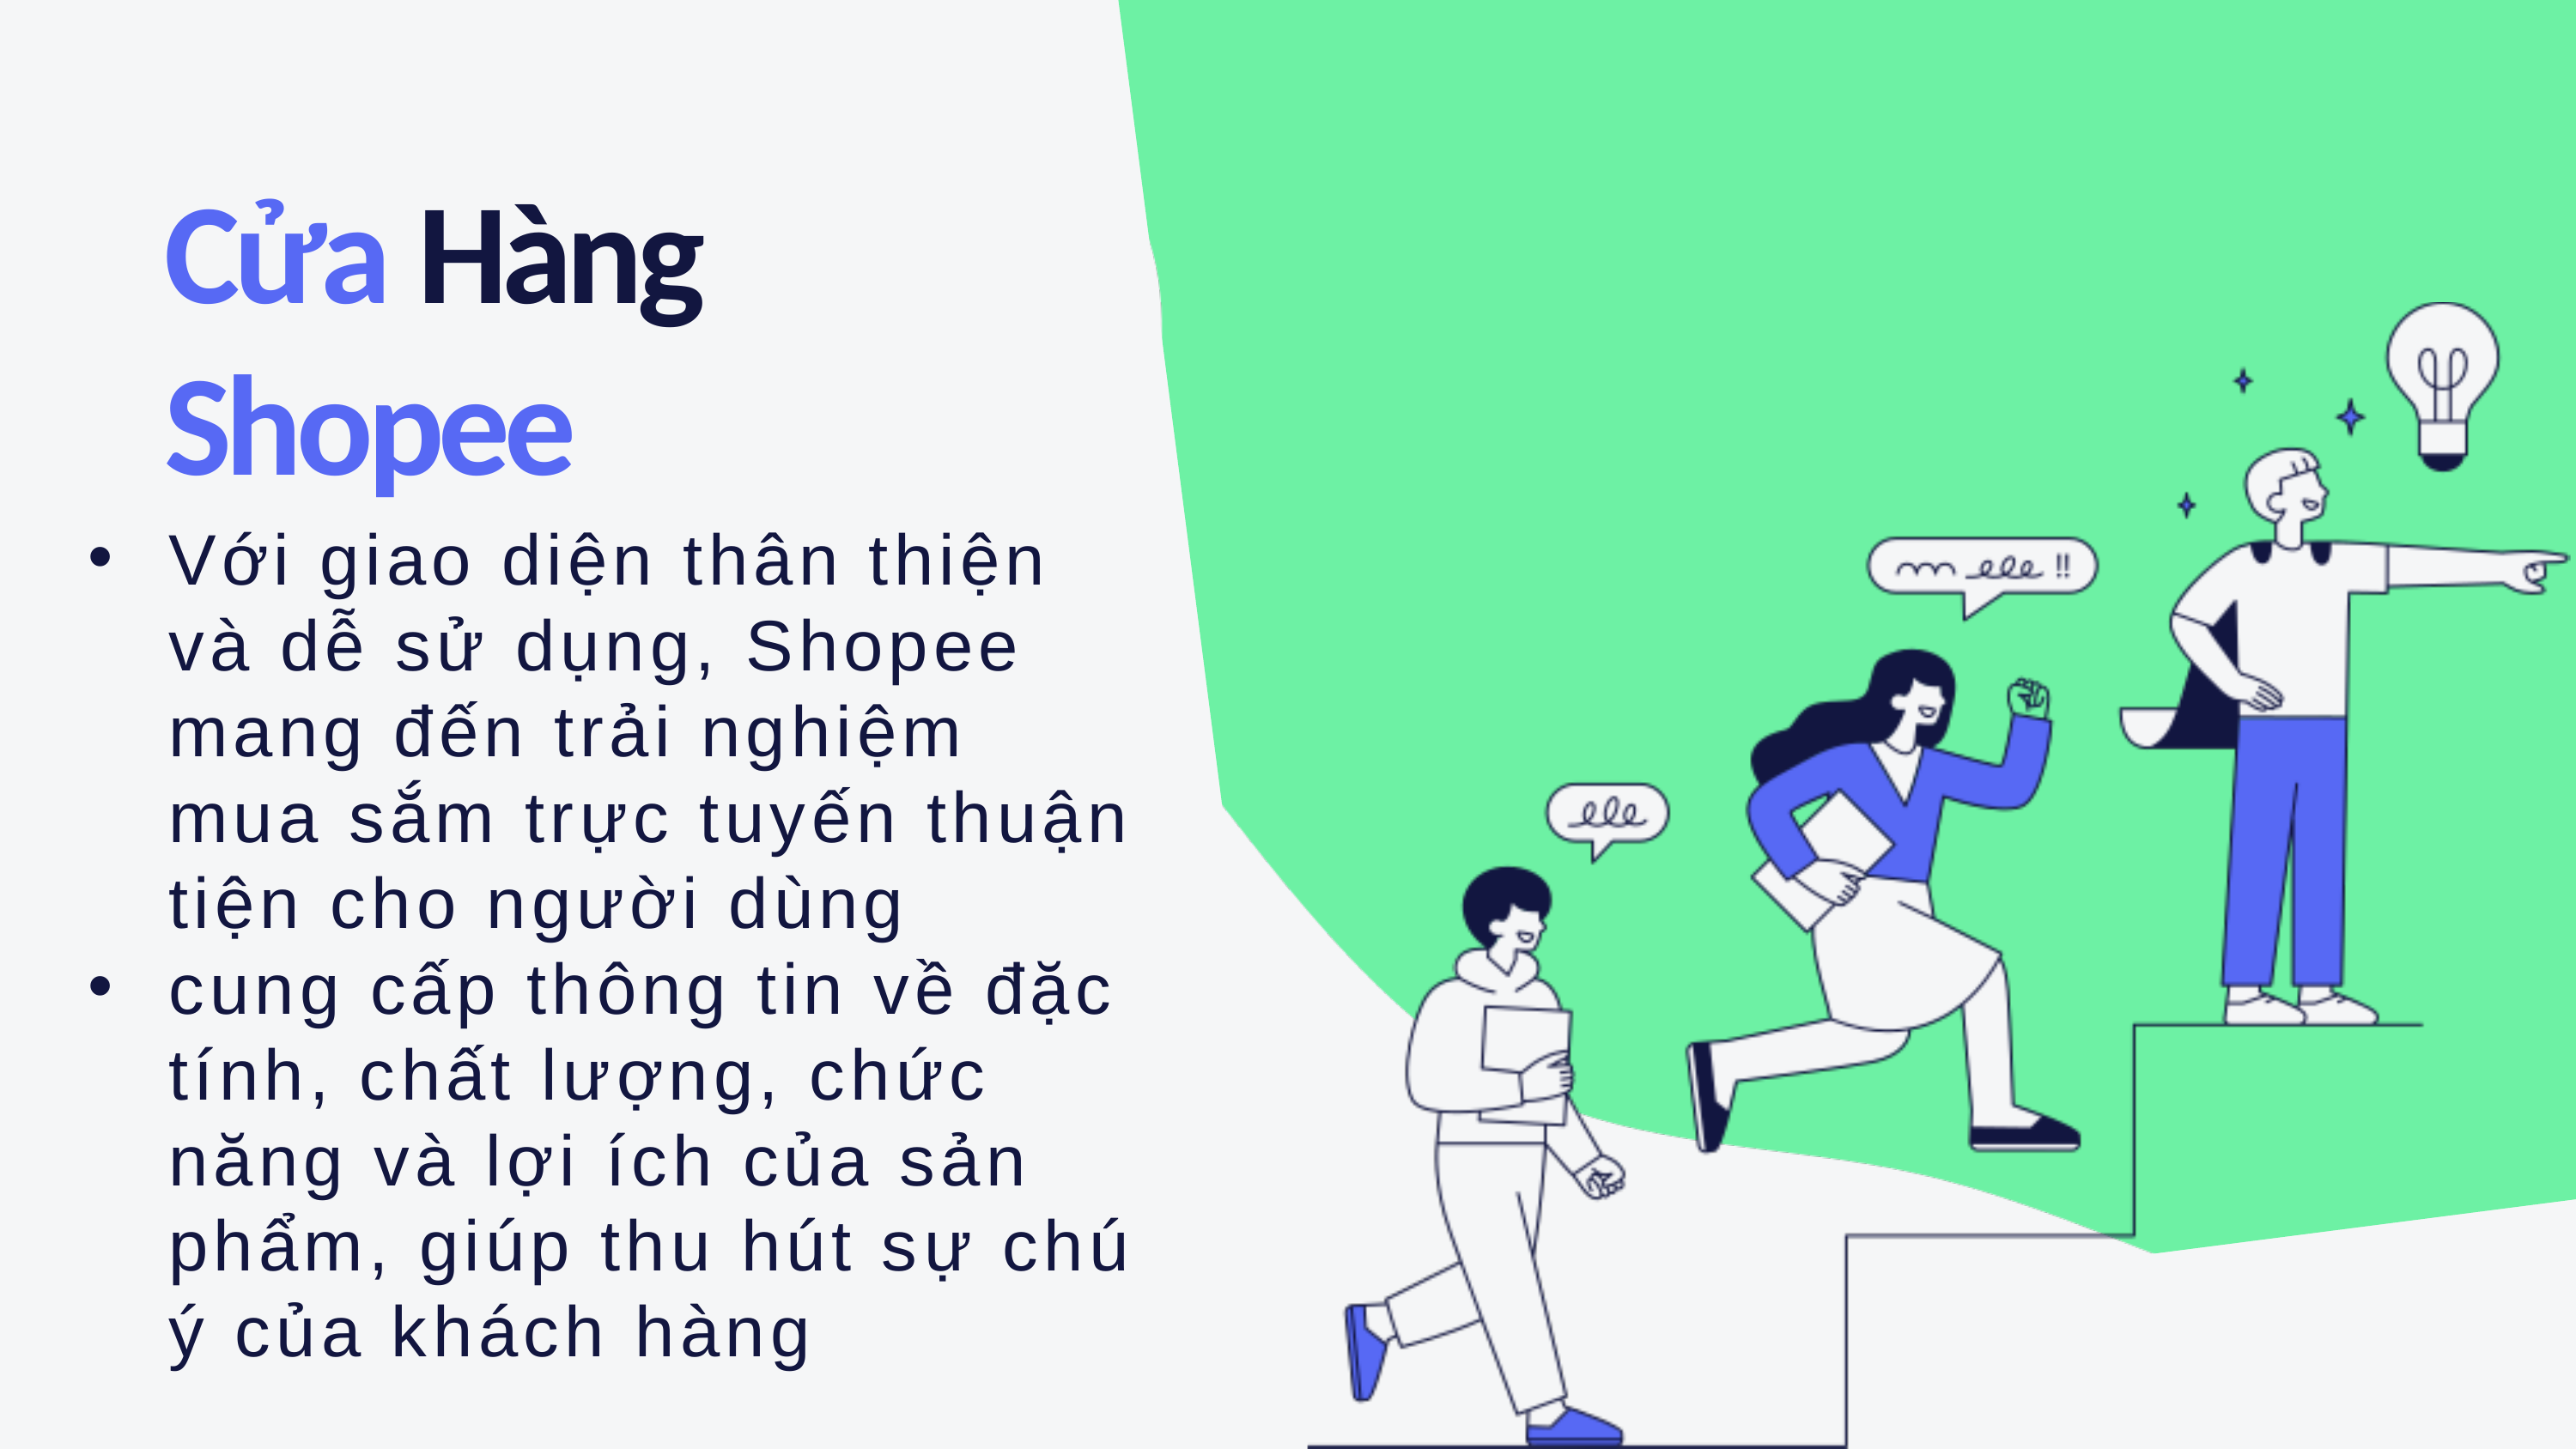

Cửa Hàng
Shopee

Với giao diện thân thiện và dễ sử dụng, Shopee mang đến trải nghiệm mua sắm trực tuyến thuận tiện cho người dùng
cung cấp thông tin về đặc tính, chất lượng, chức năng và lợi ích của sản phẩm, giúp thu hút sự chú ý của khách hàng
GOAL 1
GOAL 2
GOAL 4
GOAL 5